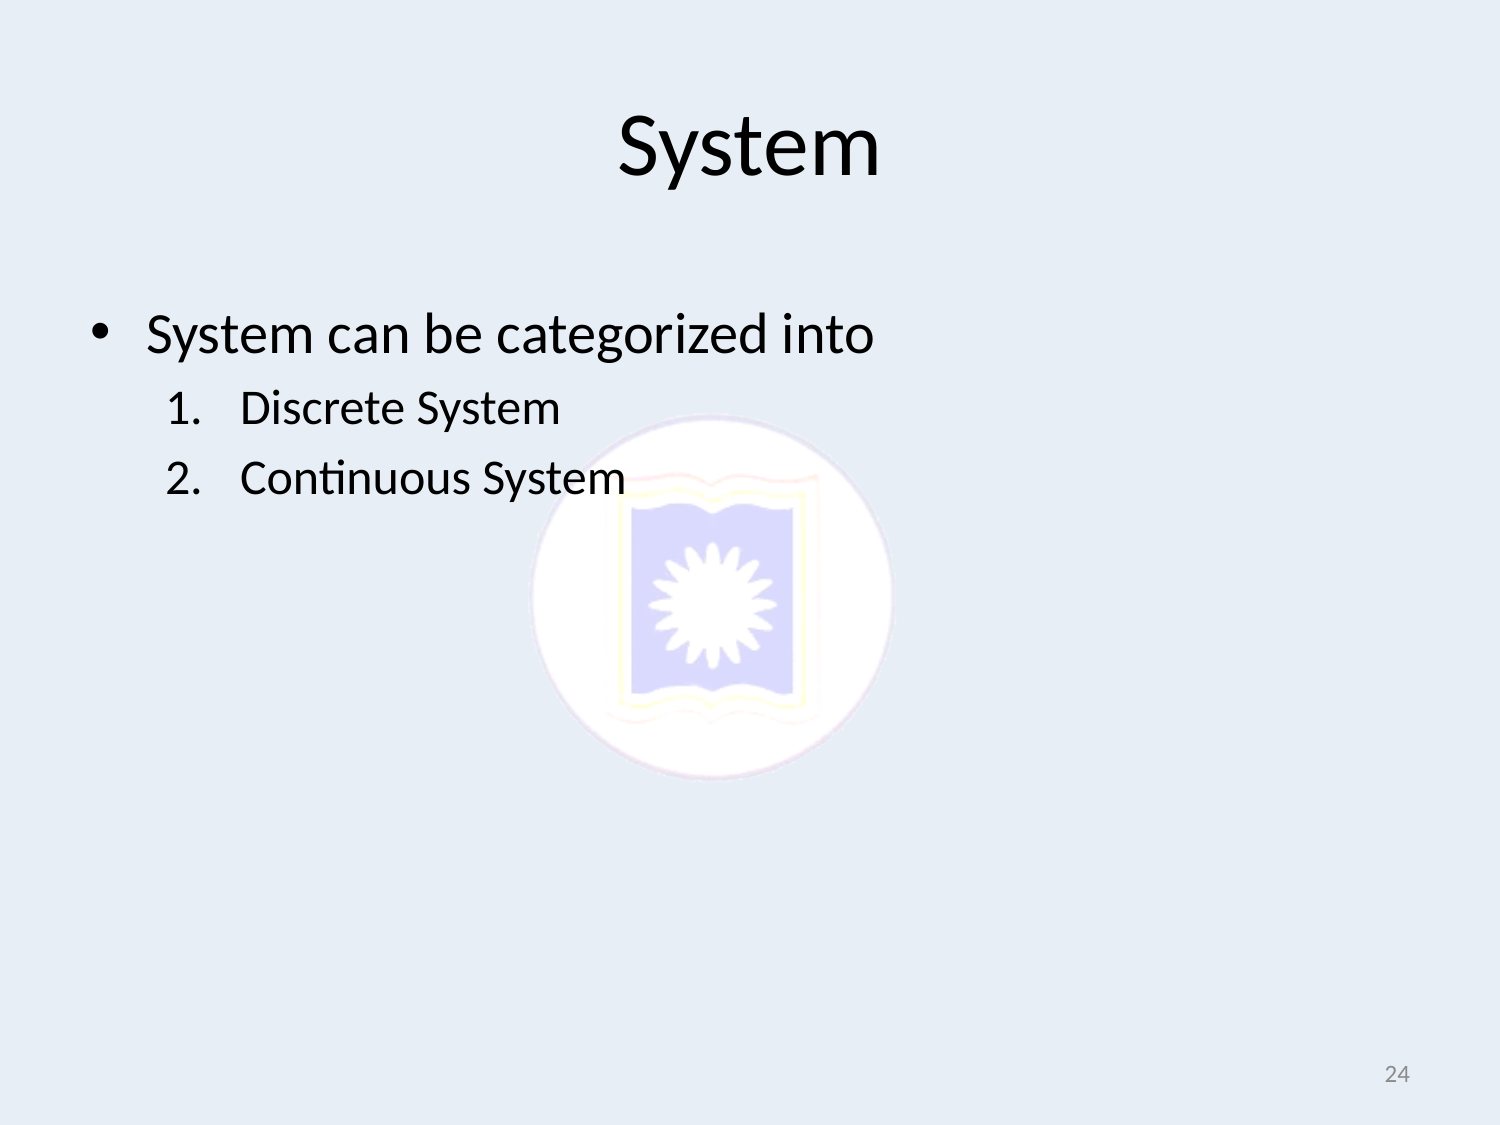

# System
System can be categorized into
Discrete System
Continuous System
24